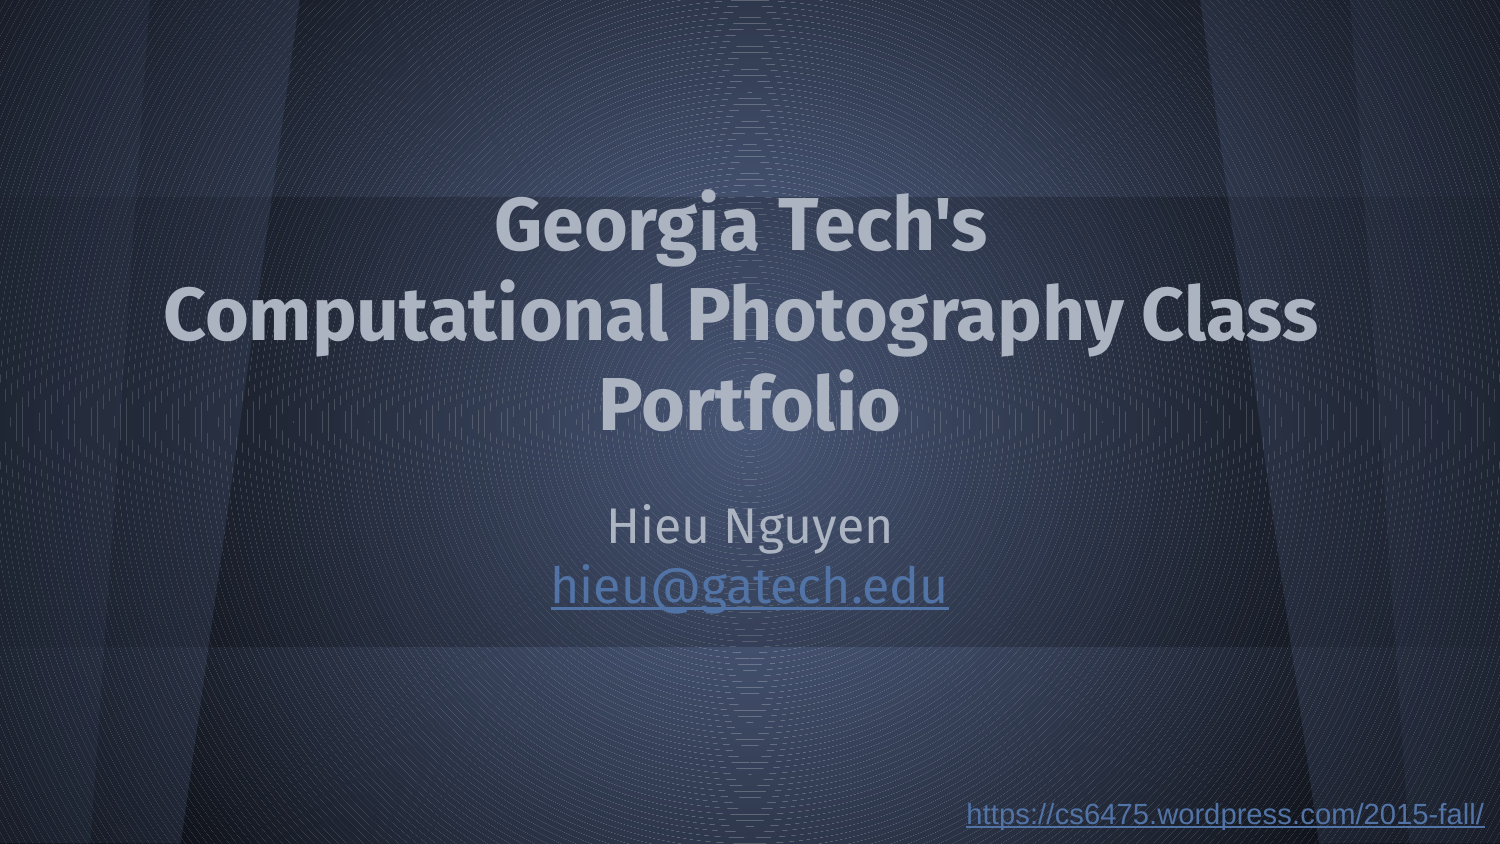

# Georgia Tech's Computational Photography Class
Portfolio
Hieu Nguyen
hieu@gatech.edu
https://cs6475.wordpress.com/2015-fall/